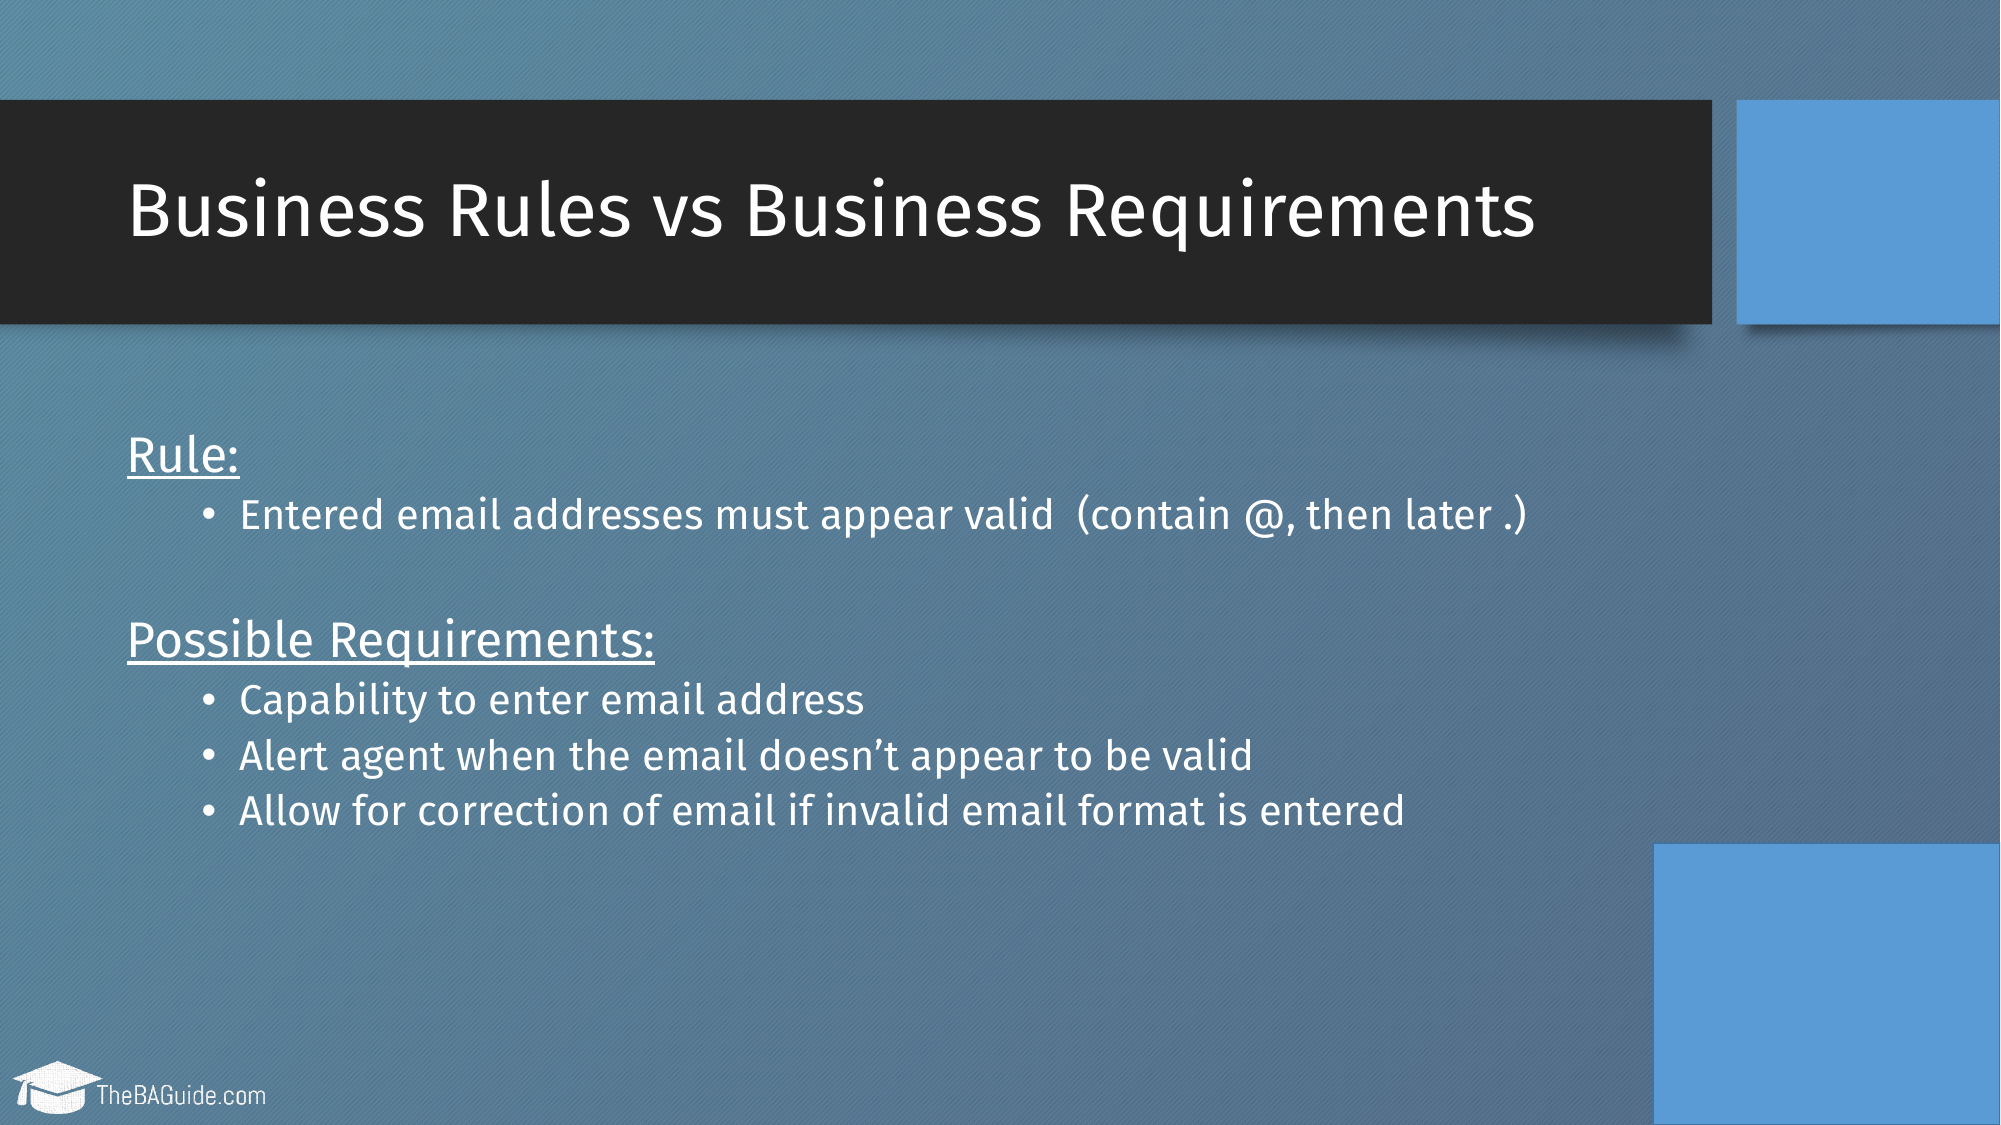

# Business Rules vs Business Requirements

Rule:
Entered email addresses must appear valid  (contain @, then later .)

Possible Requirements:
Capability to enter email address
Alert agent when the email doesn’t appear to be valid
Allow for correction of email if invalid email format is entered